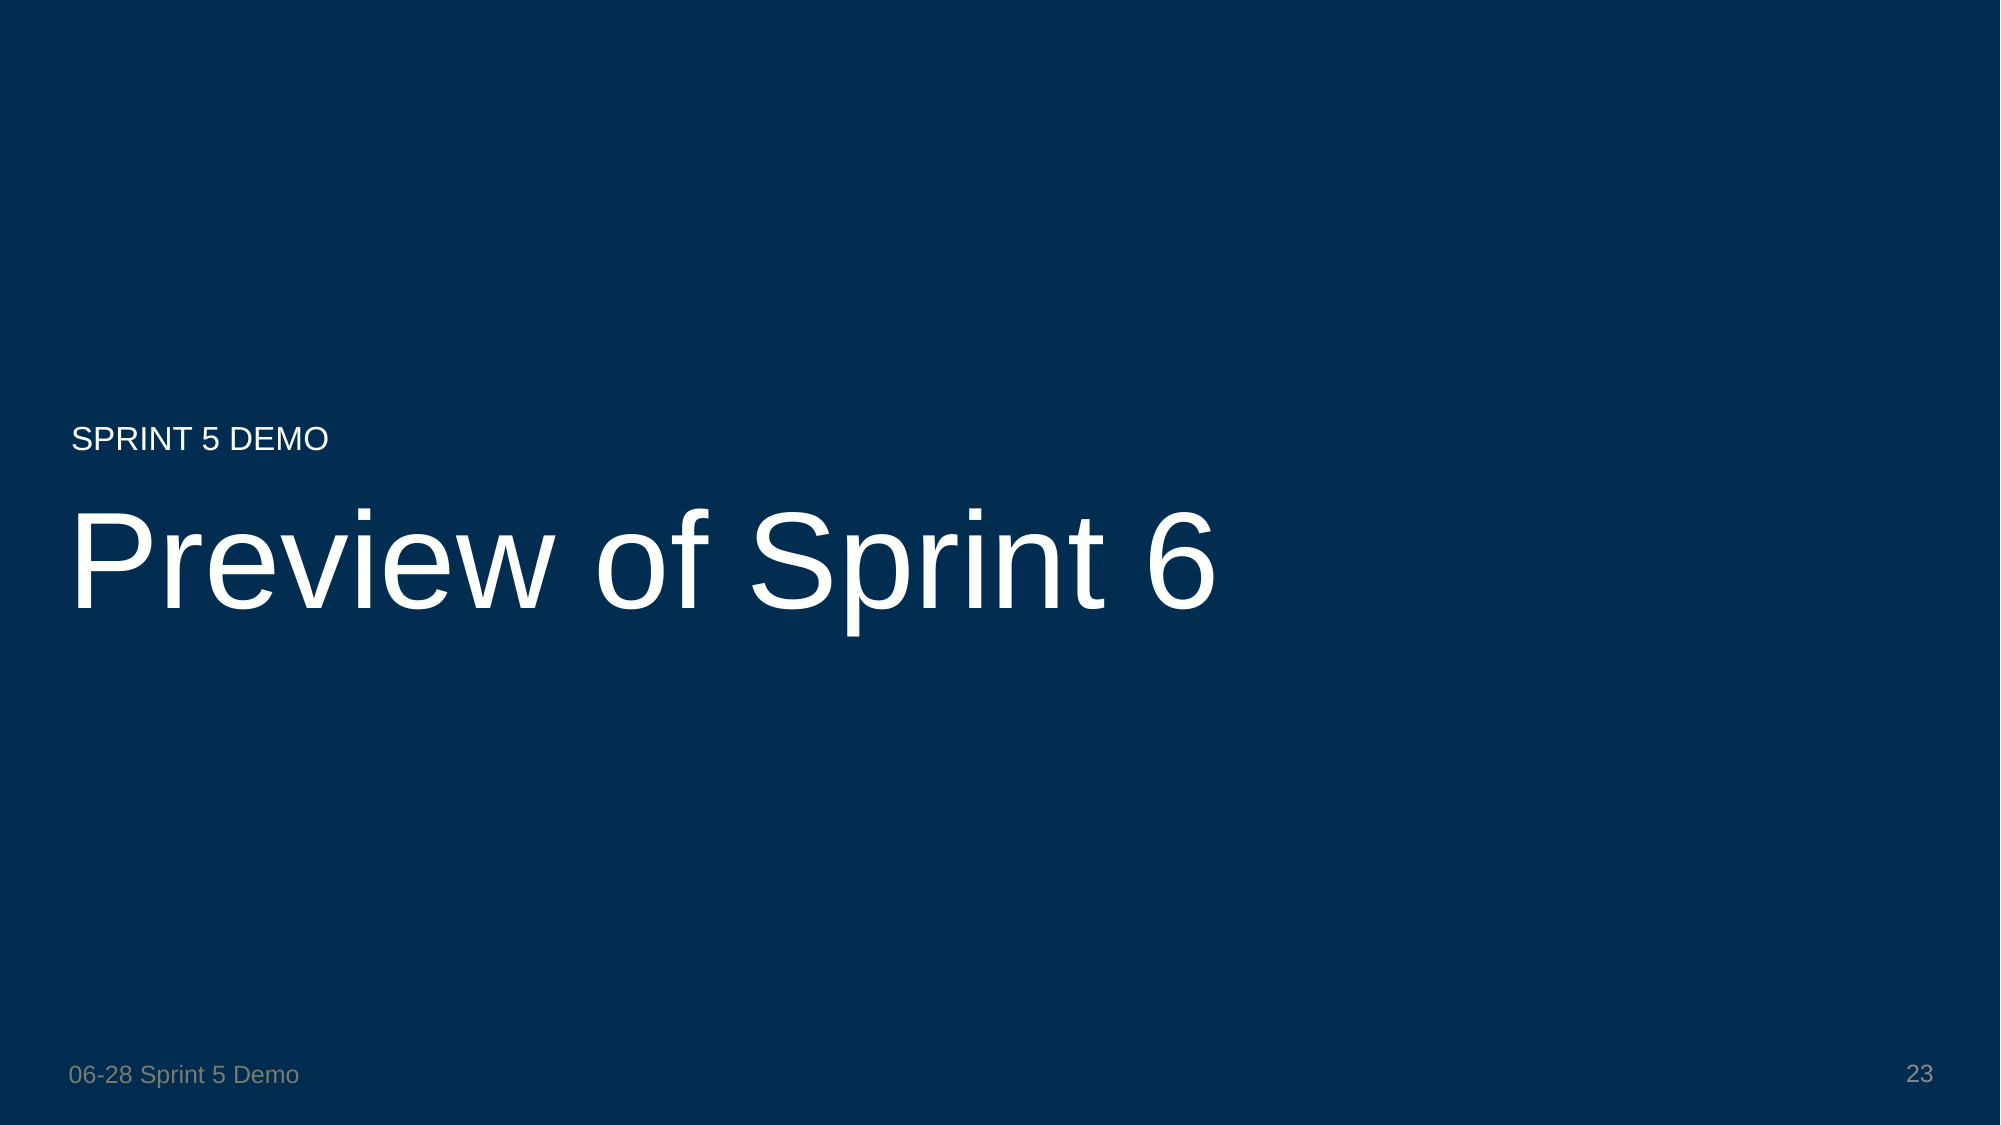

SPRINT 5 DEMO
# Preview of Sprint 6
23
06-28 Sprint 5 Demo